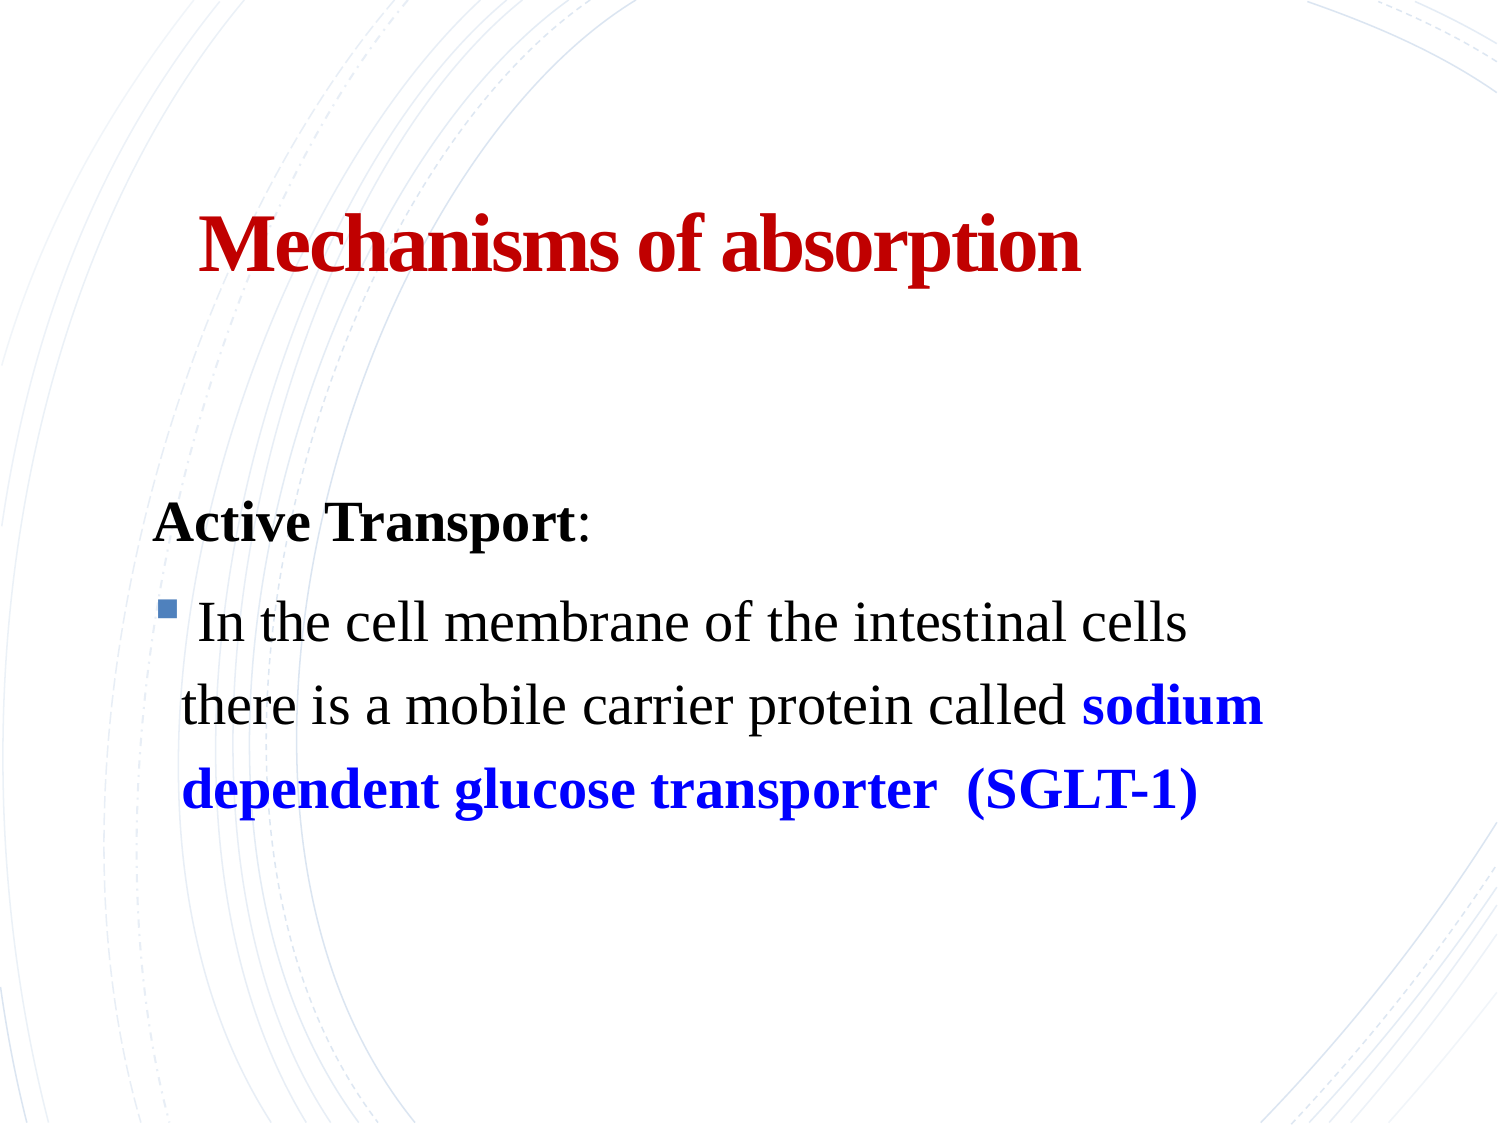

# Mechanisms of absorption
Active Transport:
 In the cell membrane of the intestinal cells there is a mobile carrier protein called sodium dependent glucose transporter  (SGLT-1)